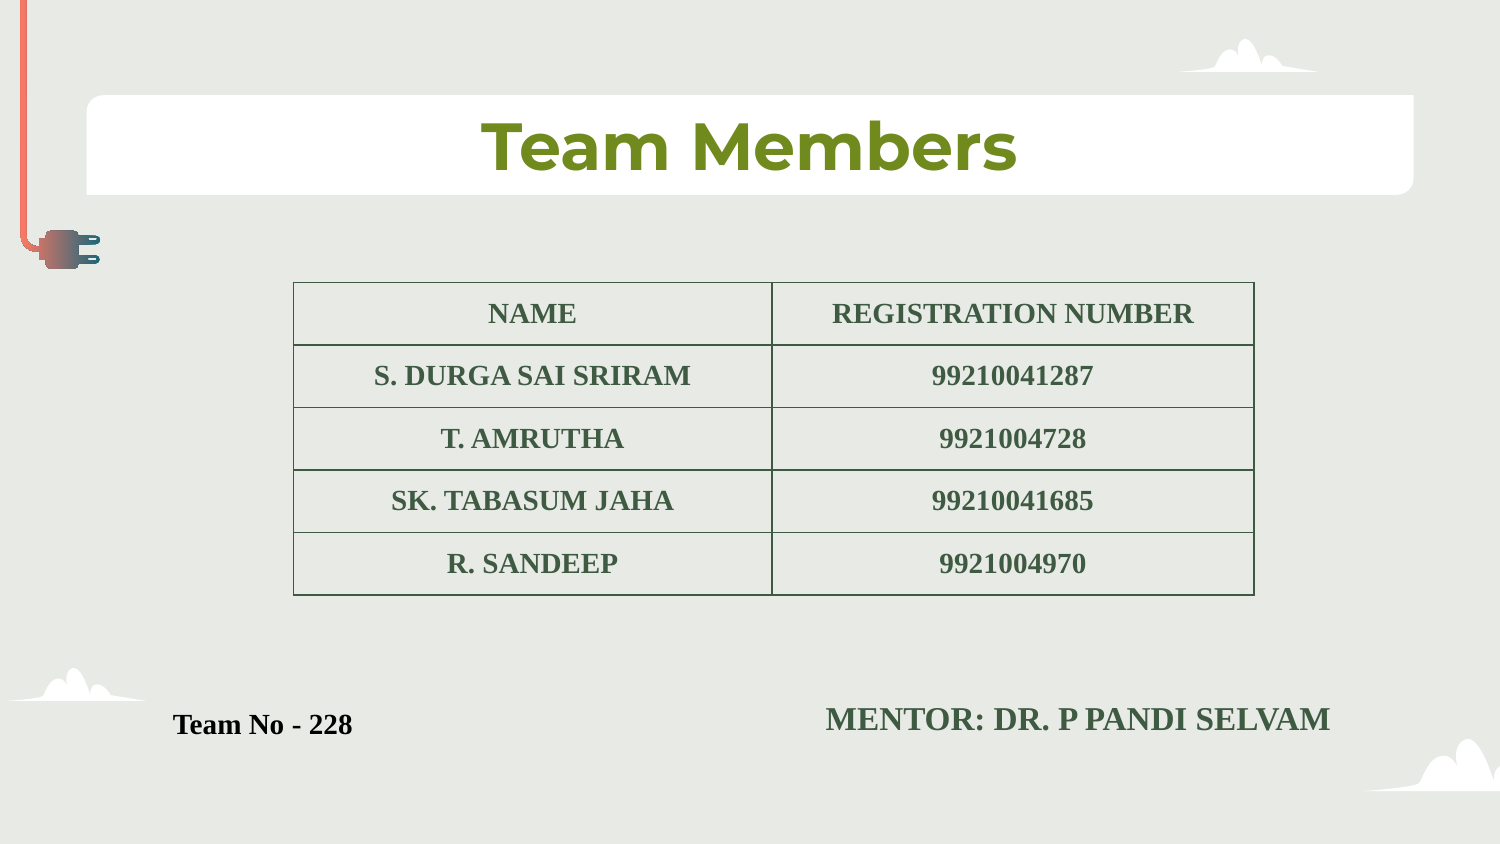

# Team Members

| NAME | REGISTRATION NUMBER |
| --- | --- |
| S. DURGA SAI SRIRAM | 99210041287 |
| T. AMRUTHA | 9921004728 |
| SK. TABASUM JAHA | 99210041685 |
| R. SANDEEP | 9921004970 |
MENTOR: DR. P PANDI SELVAM
Team No - 228